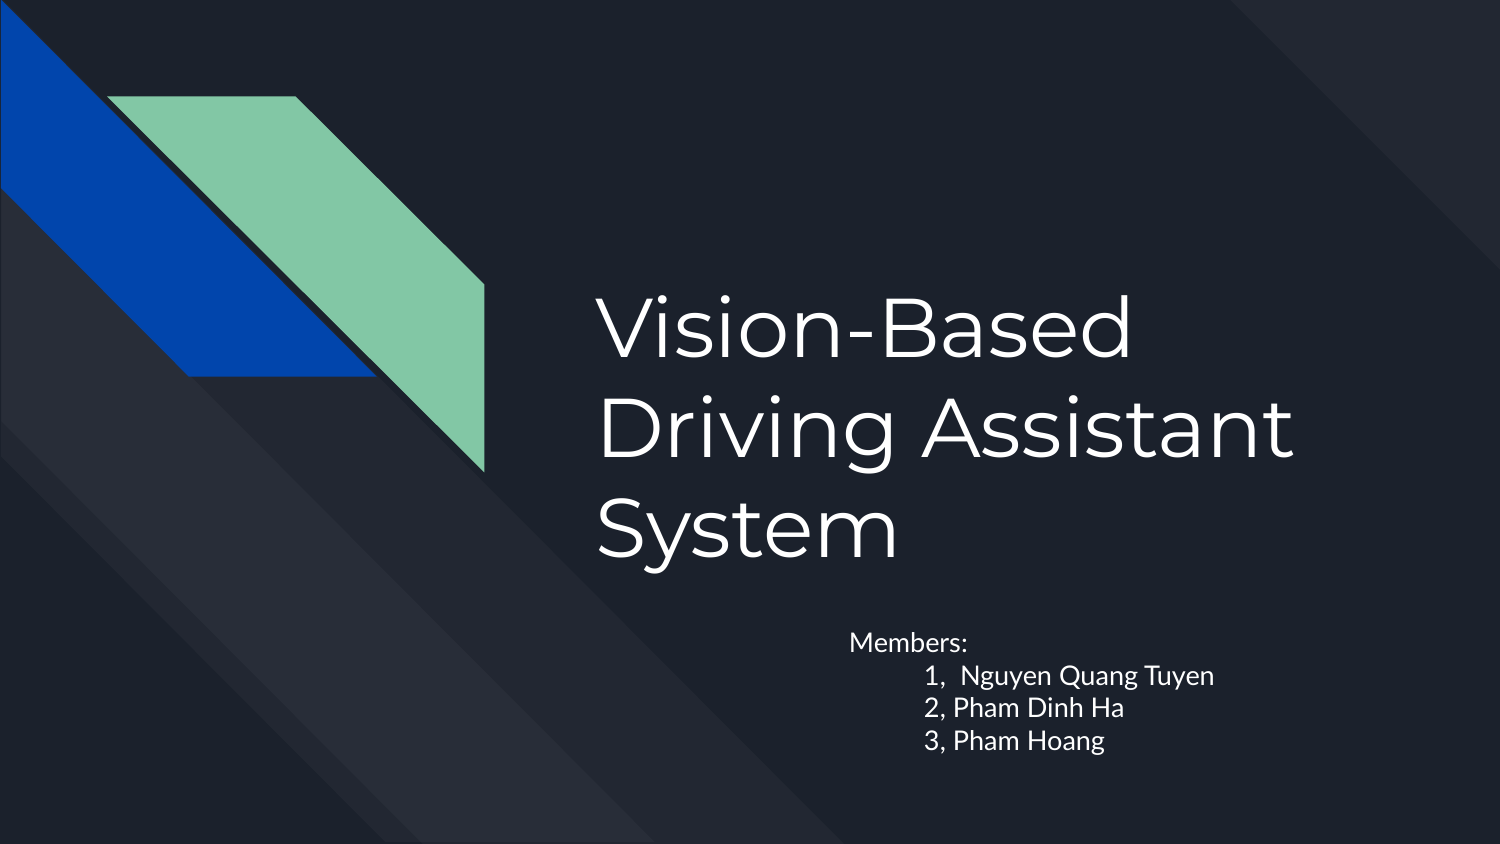

# Vision-Based Driving Assistant System
Members:
1,  Nguyen Quang Tuyen
2, Pham Dinh Ha
3, Pham Hoang